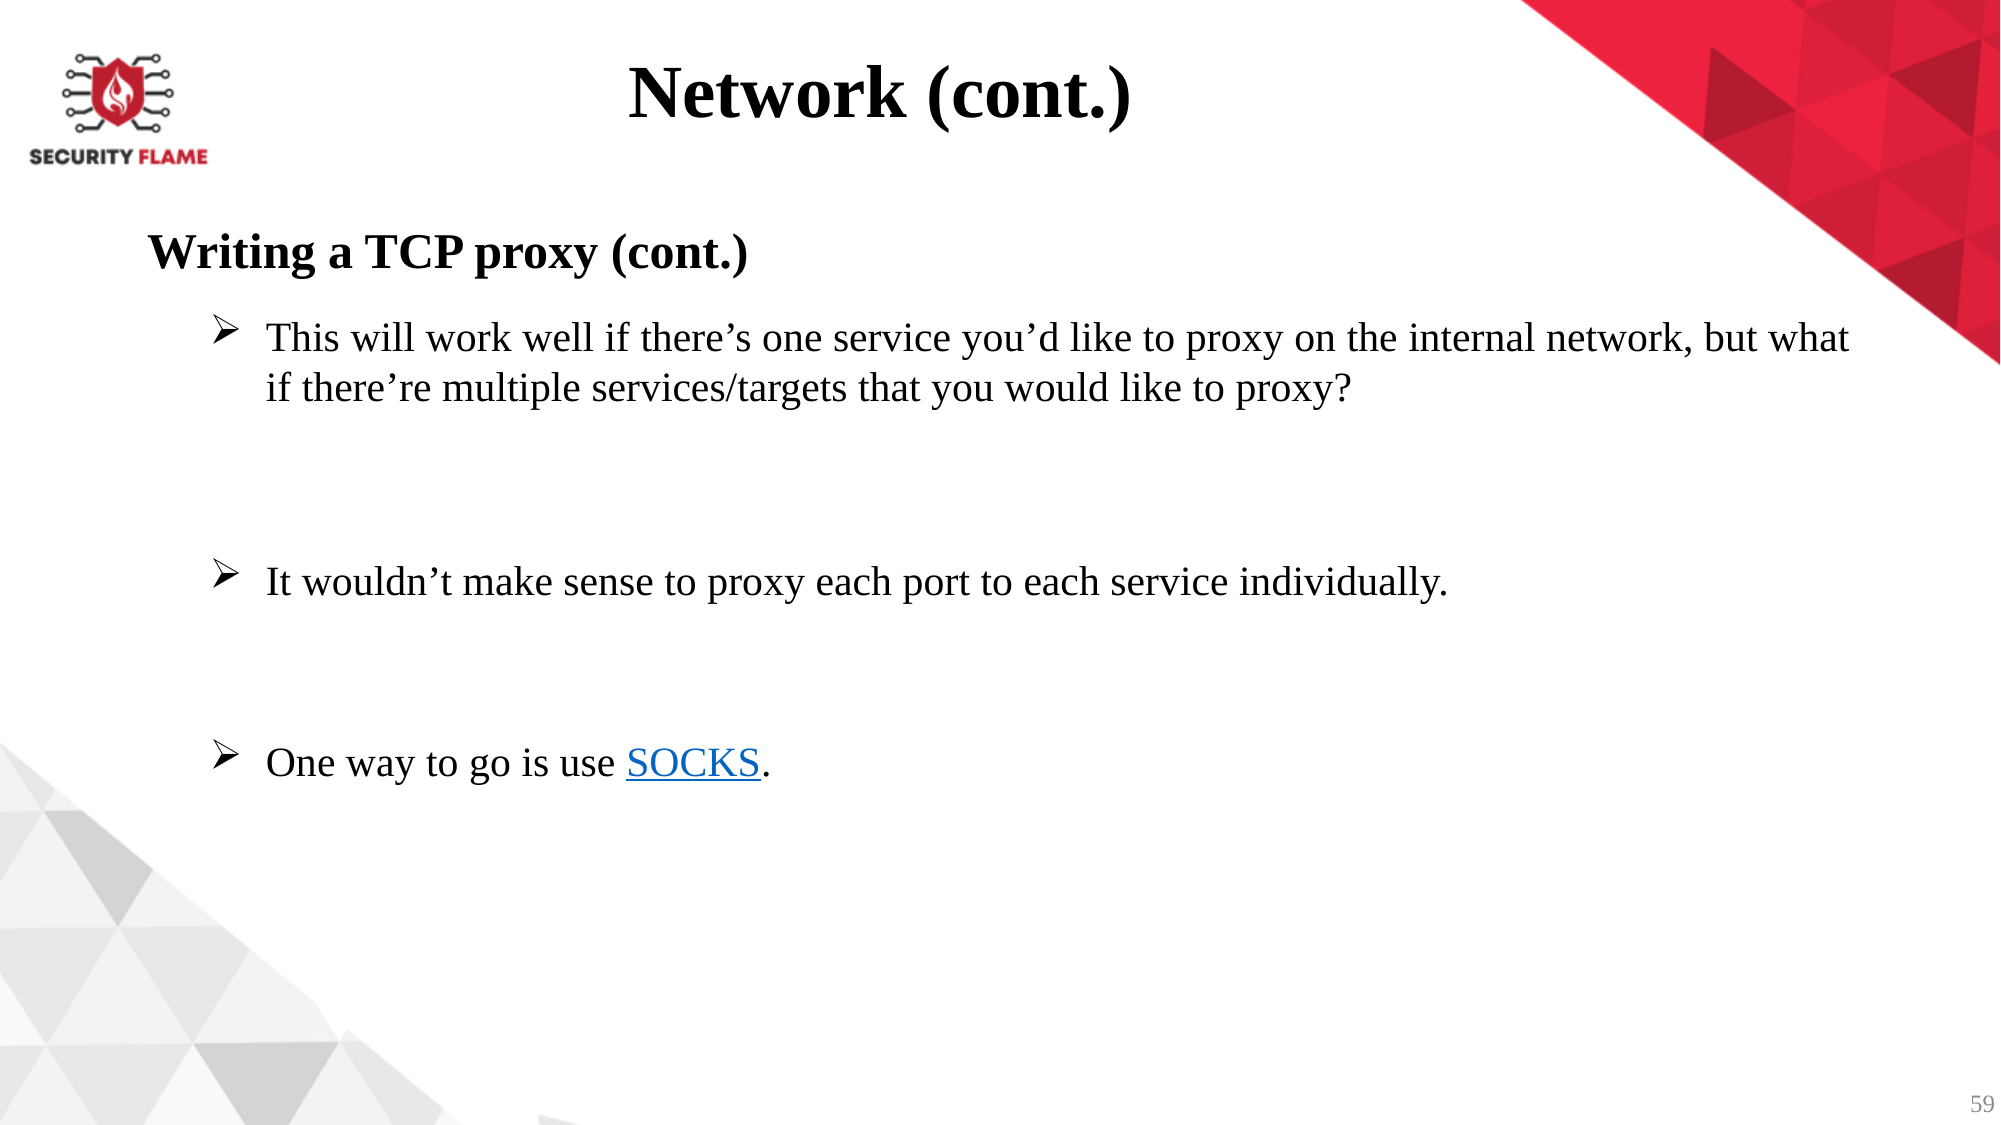

Network (cont.)
Writing a TCP proxy (cont.)
This will work well if there’s one service you’d like to proxy on the internal network, but what if there’re multiple services/targets that you would like to proxy?
It wouldn’t make sense to proxy each port to each service individually.
One way to go is use SOCKS.
59